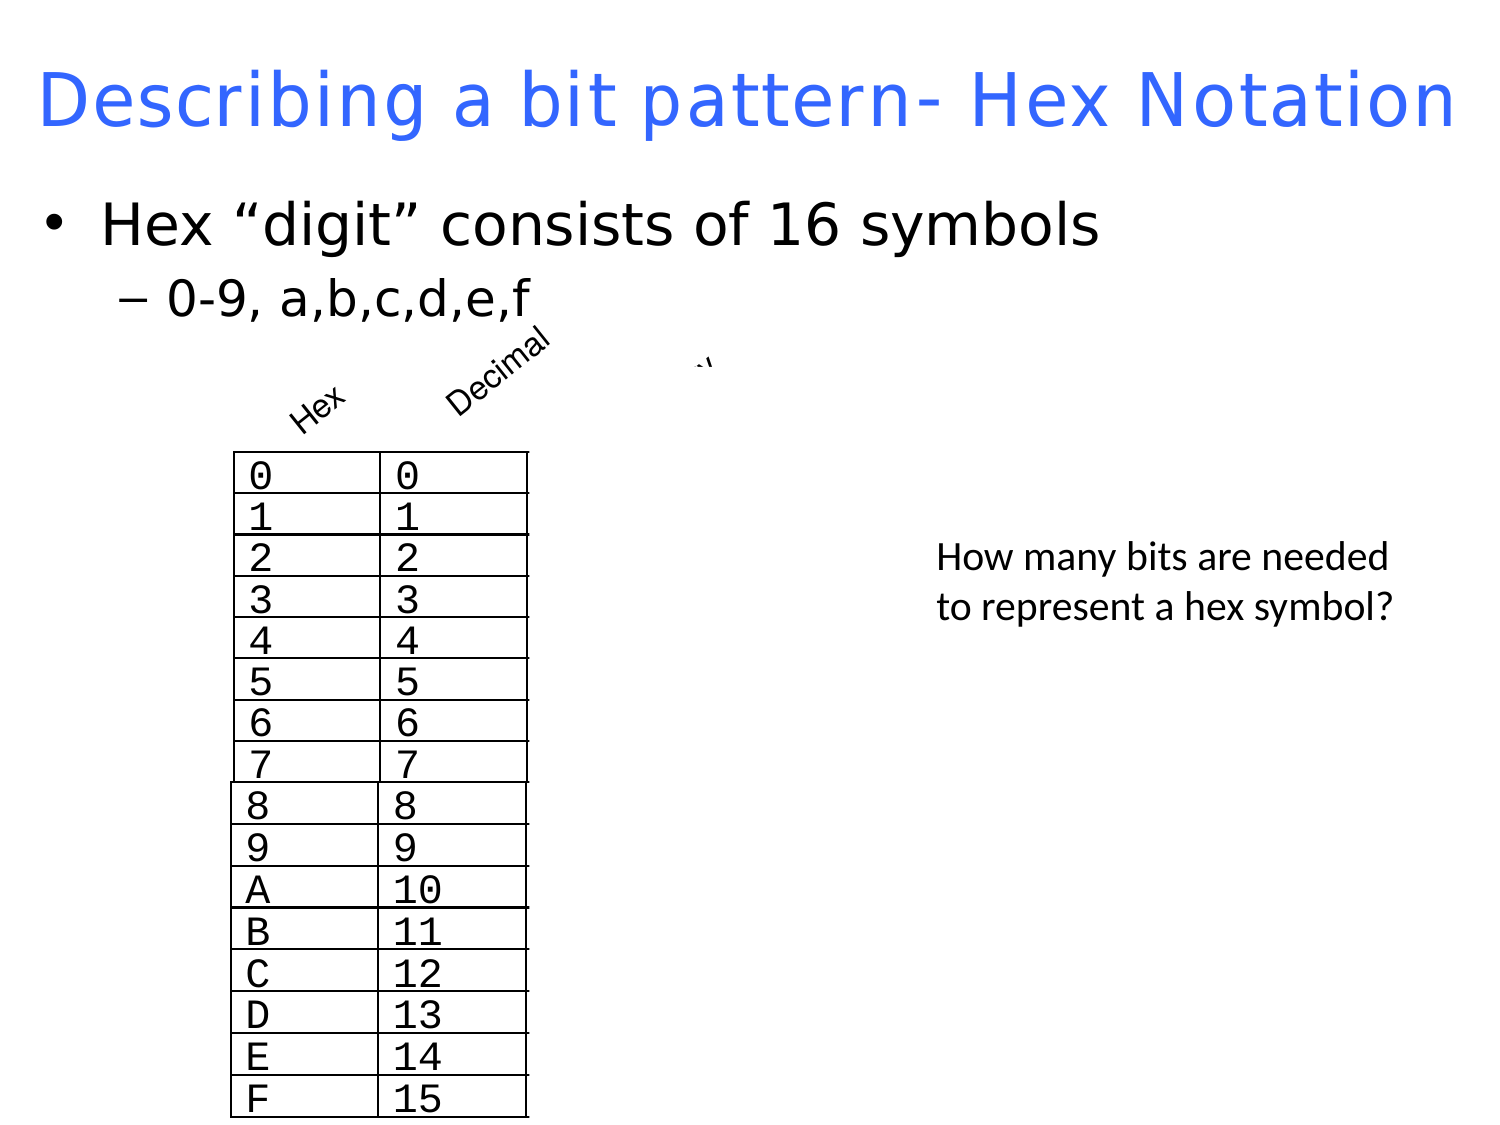

# Describing a bit pattern- Hex Notation
Hex “digit” consists of 16 symbols
0-9, a,b,c,d,e,f

Decimal
Binary
Hex
0
0
0000
1
1
0001
2
2
0010
3
3
0011
4
4
0100
5
5
0101
6
6
0110
7
7
0111

How many bits are needed
to represent a hex symbol?
8
8
1000
9
9
1001
A
10
1010
B
11
1011
C
12
1100
D
13
1101
E
14
1110
F
15
1111